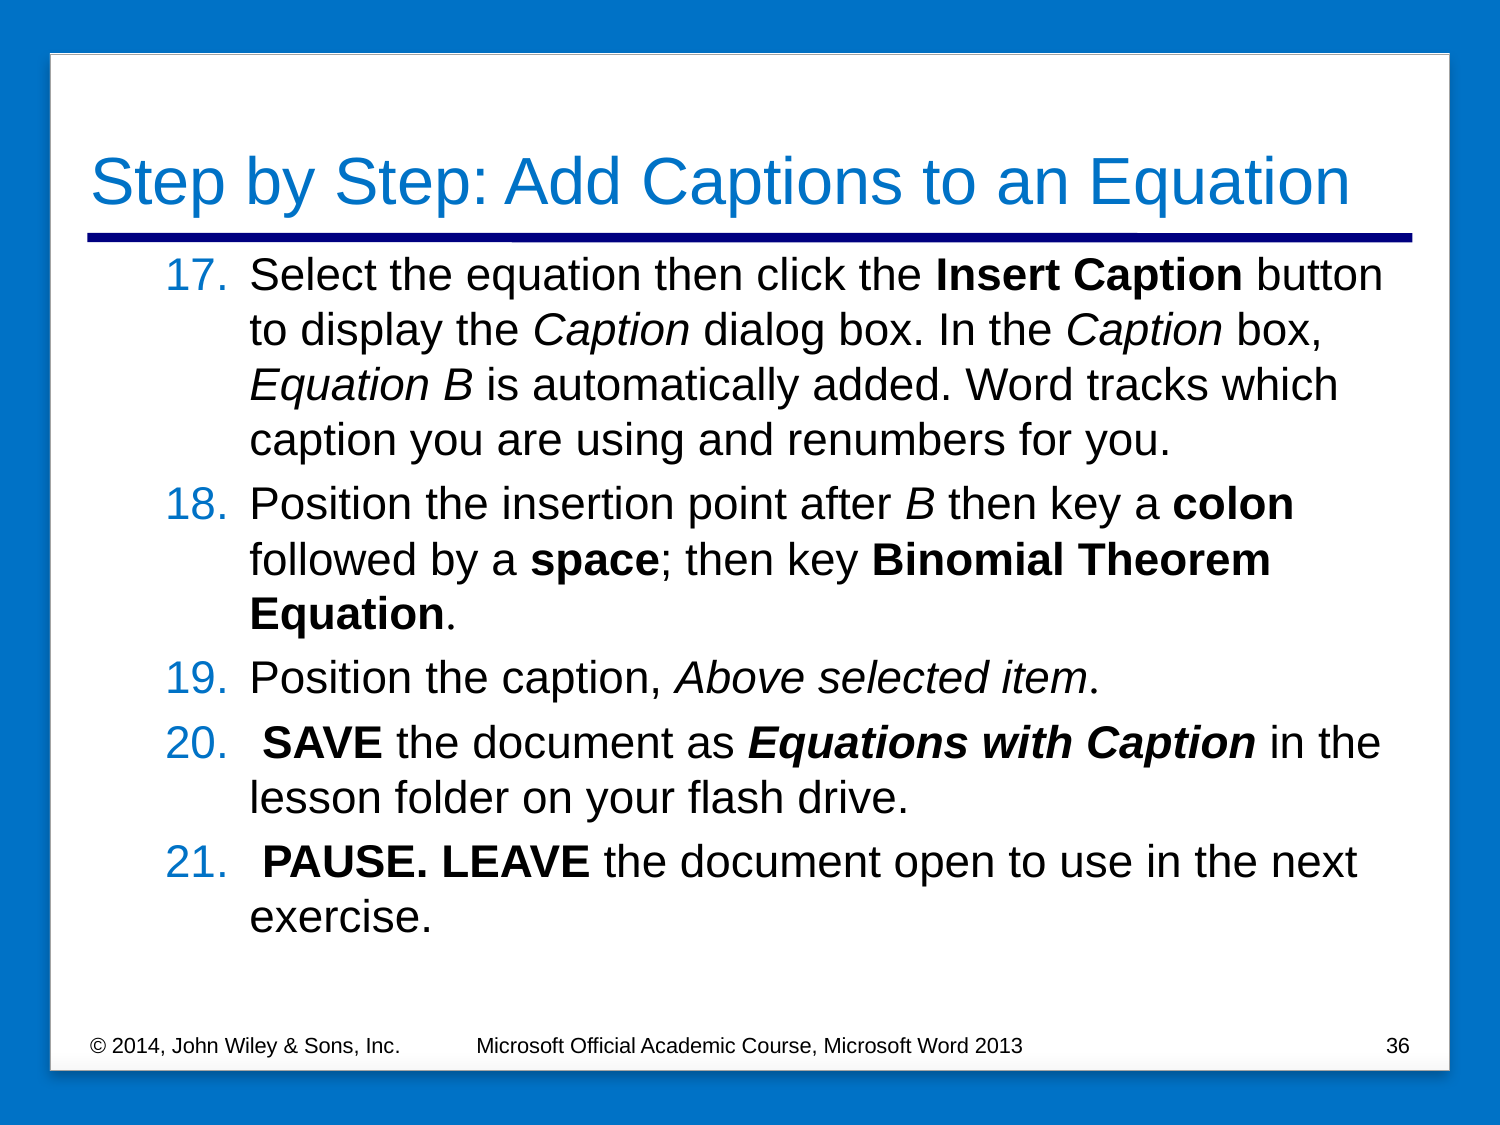

# Step by Step: Add Captions to an Equation
Select the equation then click the Insert Caption button to display the Caption dialog box. In the Caption box, Equation B is automatically added. Word tracks which caption you are using and renumbers for you.
Position the insertion point after B then key a colon followed by a space; then key Binomial Theorem Equation.
Position the caption, Above selected item.
 SAVE the document as Equations with Caption in the lesson folder on your flash drive.
 PAUSE. LEAVE the document open to use in the next exercise.
© 2014, John Wiley & Sons, Inc.
Microsoft Official Academic Course, Microsoft Word 2013
36